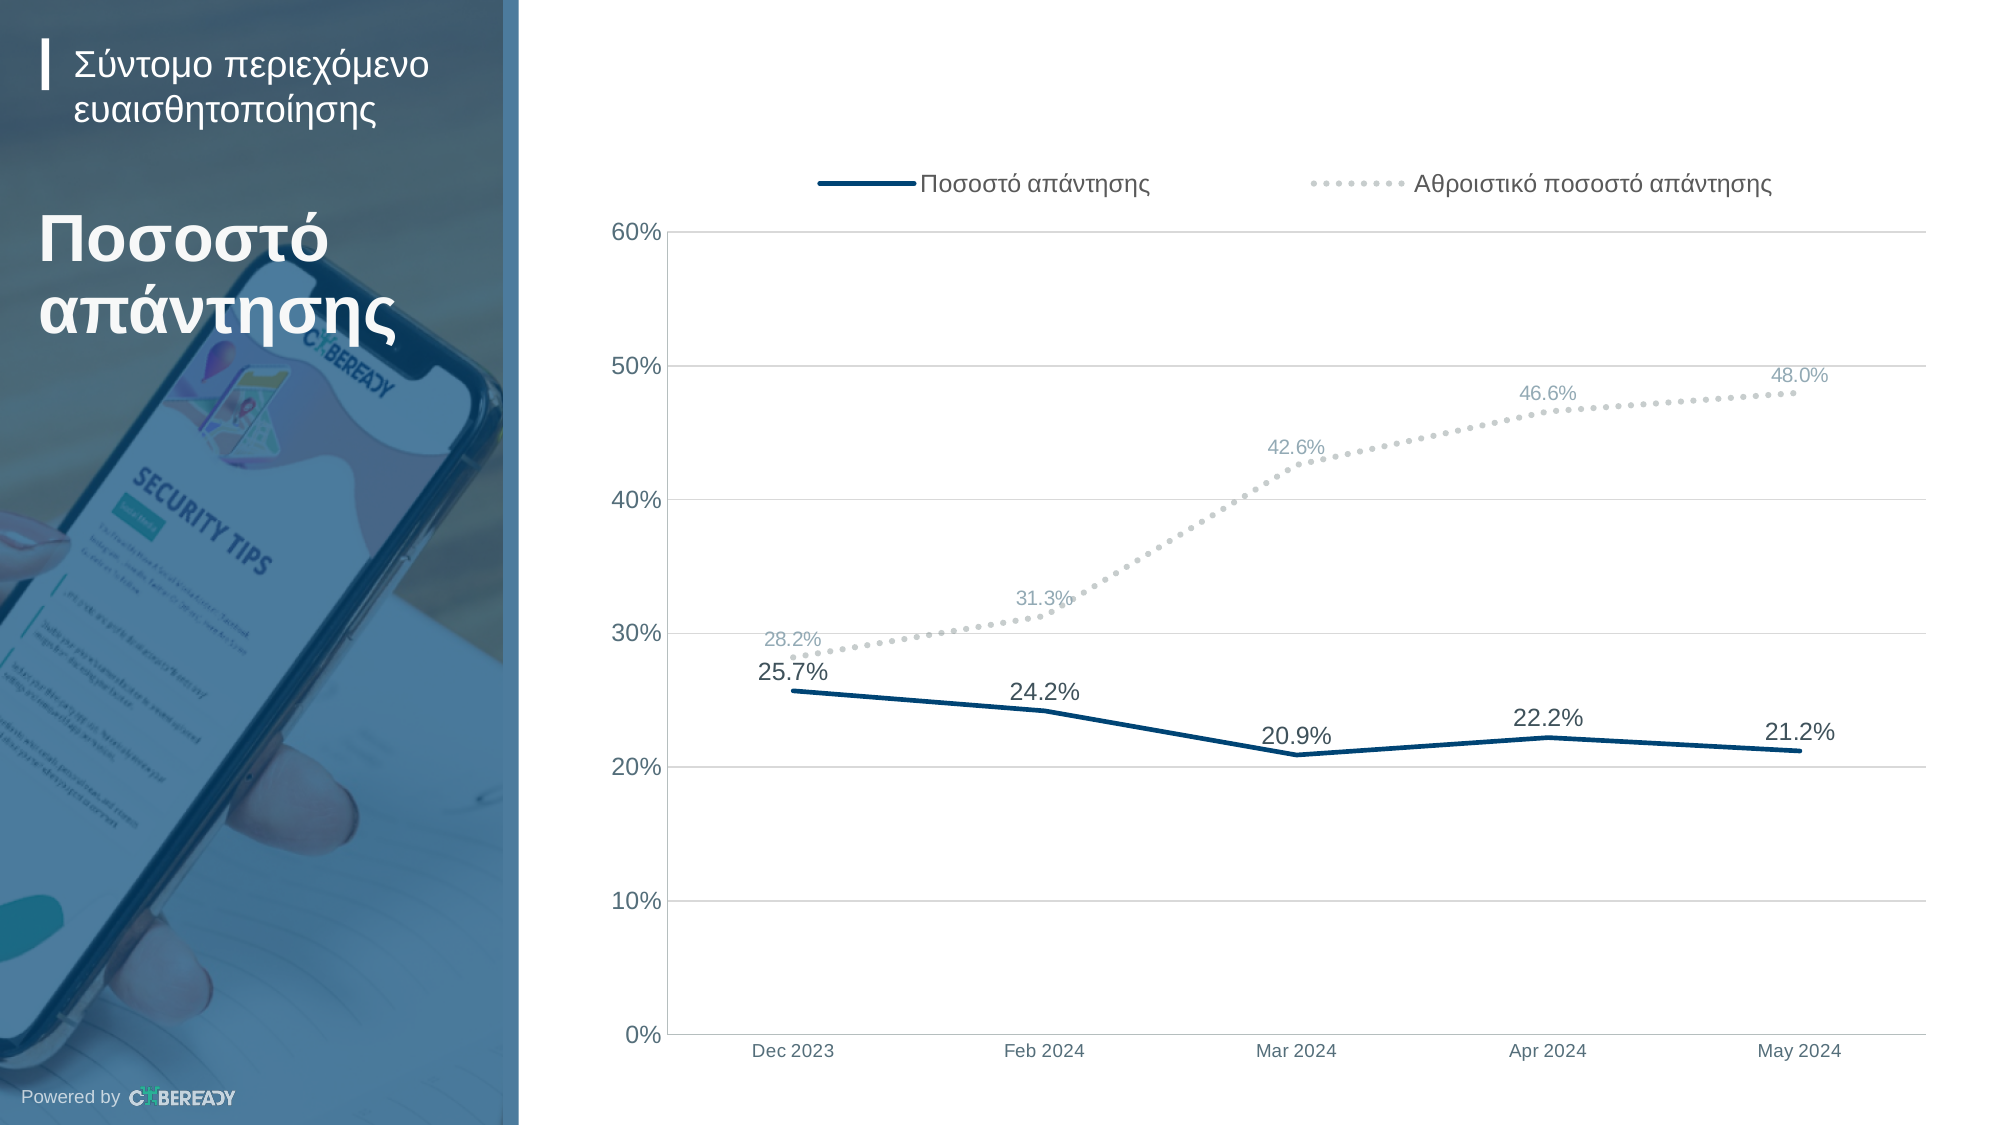

### Chart

| Category | Ποσοστό απάντησης | Αθροιστικό ποσοστό απάντησης |
|---|---|---|
| Dec 2023 | 0.257 | 0.282 |
| Feb 2024 | 0.242 | 0.313 |
| Mar 2024 | 0.209 | 0.426 |
| Apr 2024 | 0.222 | 0.466 |
| May 2024 | 0.212 | 0.48 |
Ποσοστό απάντησης